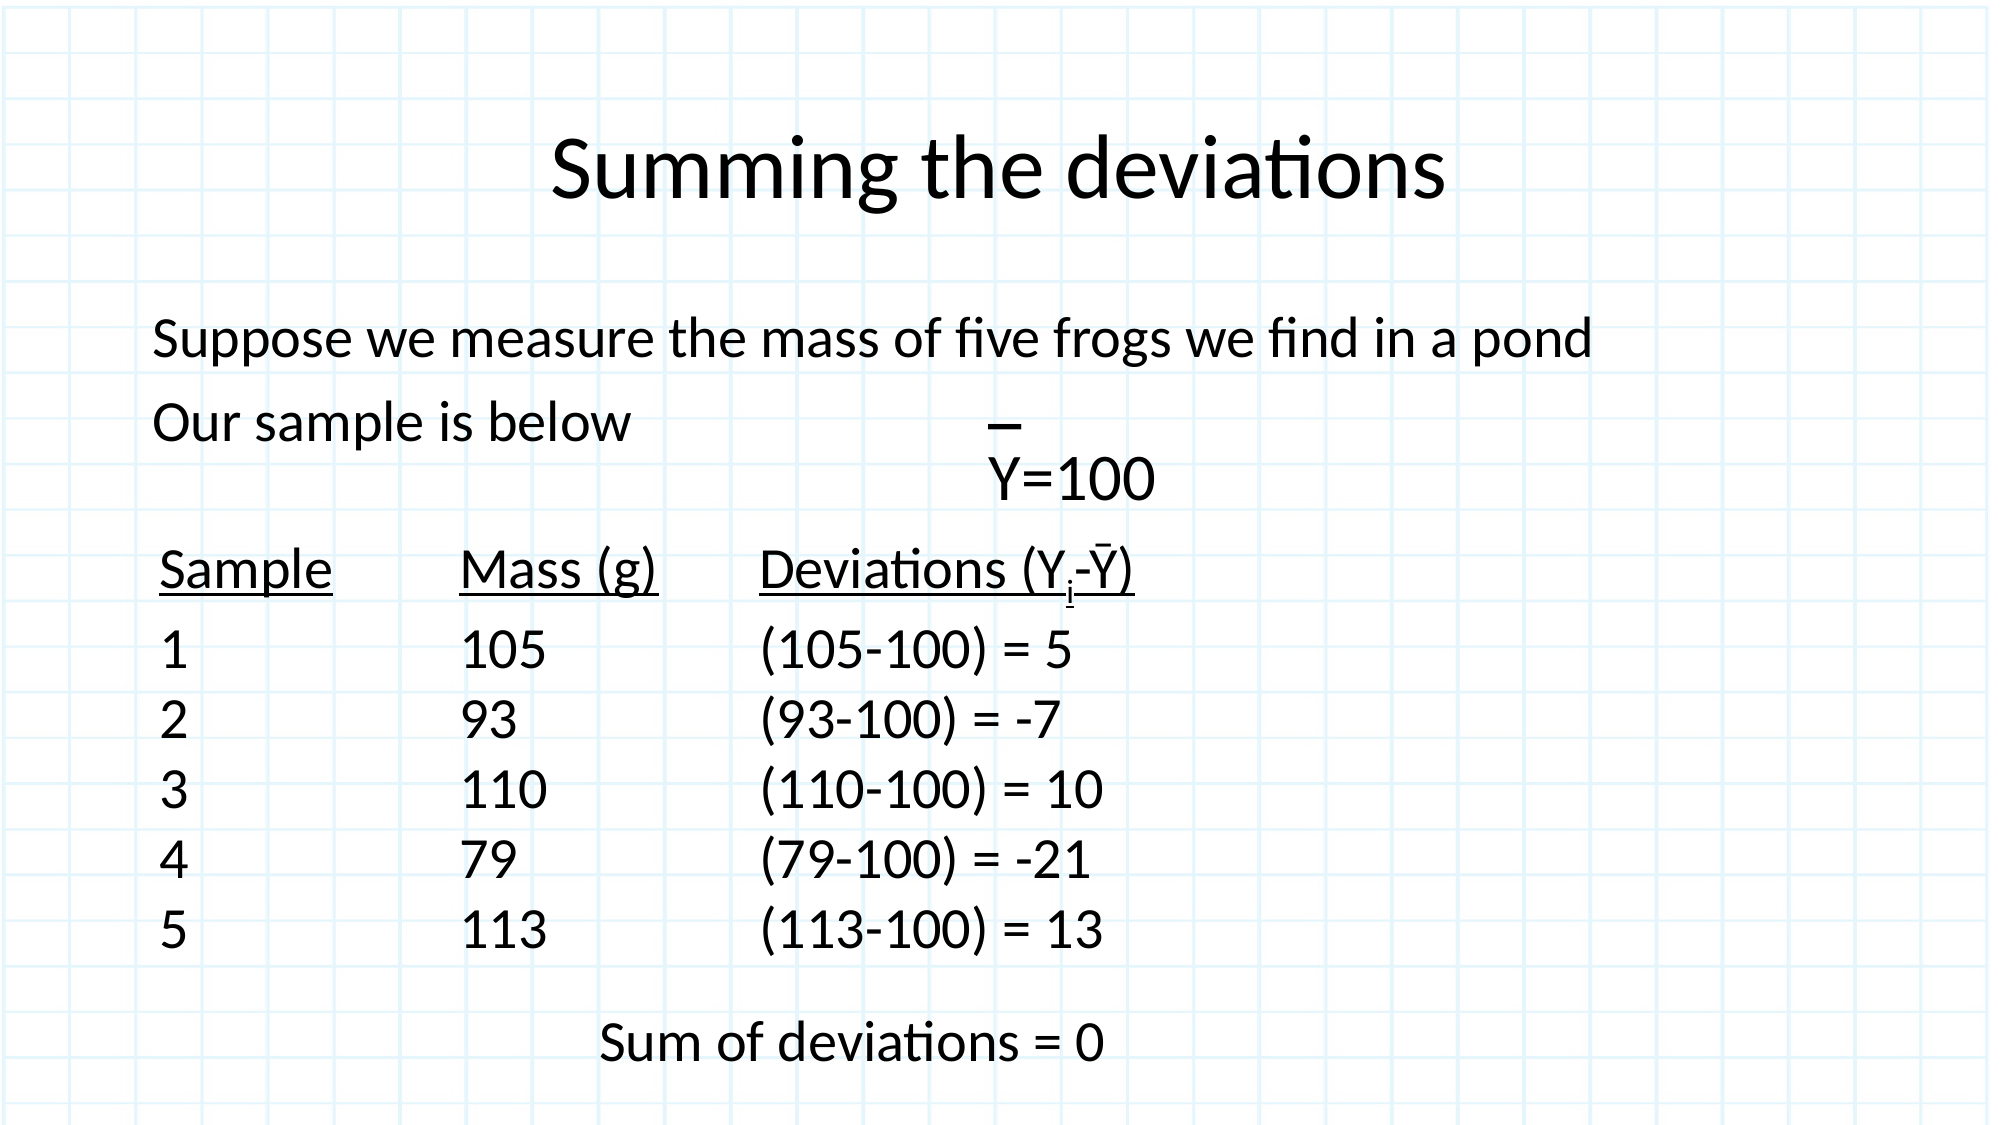

# Summing the deviations
Suppose we measure the mass of five frogs we find in a pond
Our sample is below
_
Y=100
Sample	Mass (g)	Deviations (Yi-Ȳ)
1		105		(105-100) = 5
2		93		(93-100) = -7
3		110		(110-100) = 10
4		79		(79-100) = -21
5		113		(113-100) = 13
Sum of deviations = 0